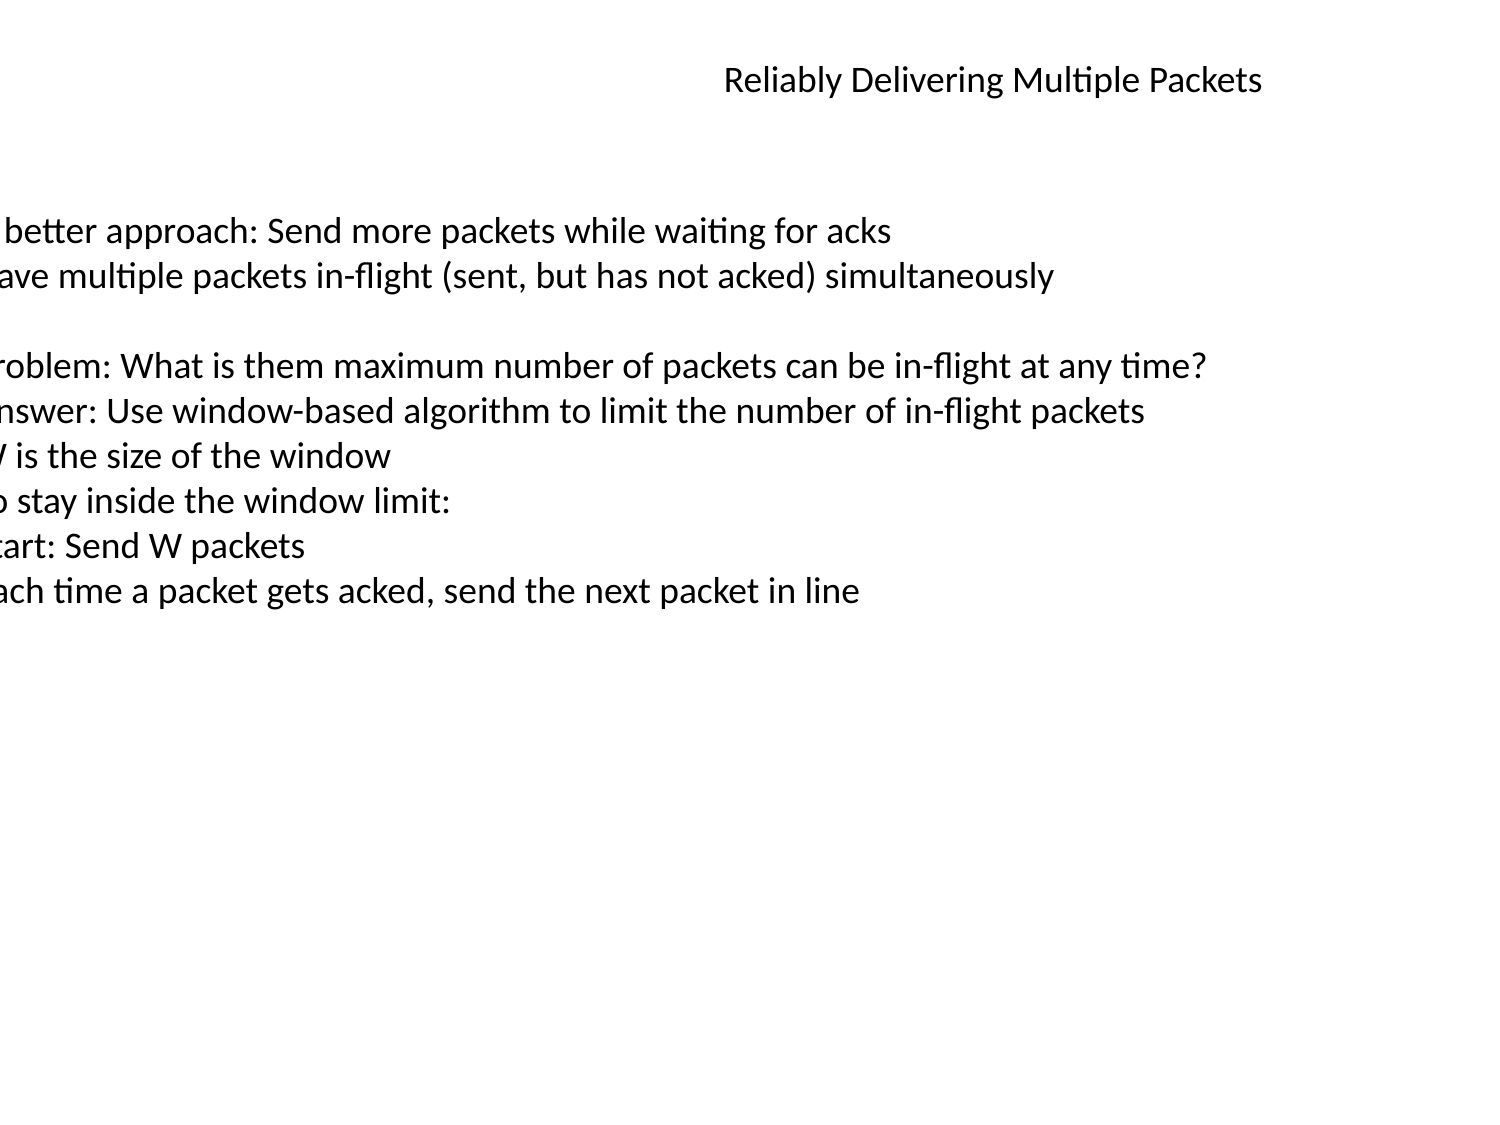

Reliably Delivering Multiple Packets
A better approach: Send more packets while waiting for acks
Have multiple packets in-flight (sent, but has not acked) simultaneously

Problem: What is them maximum number of packets can be in-flight at any time?
Answer: Use window-based algorithm to limit the number of in-flight packets
W is the size of the window
To stay inside the window limit:
Start: Send W packets
Each time a packet gets acked, send the next packet in line